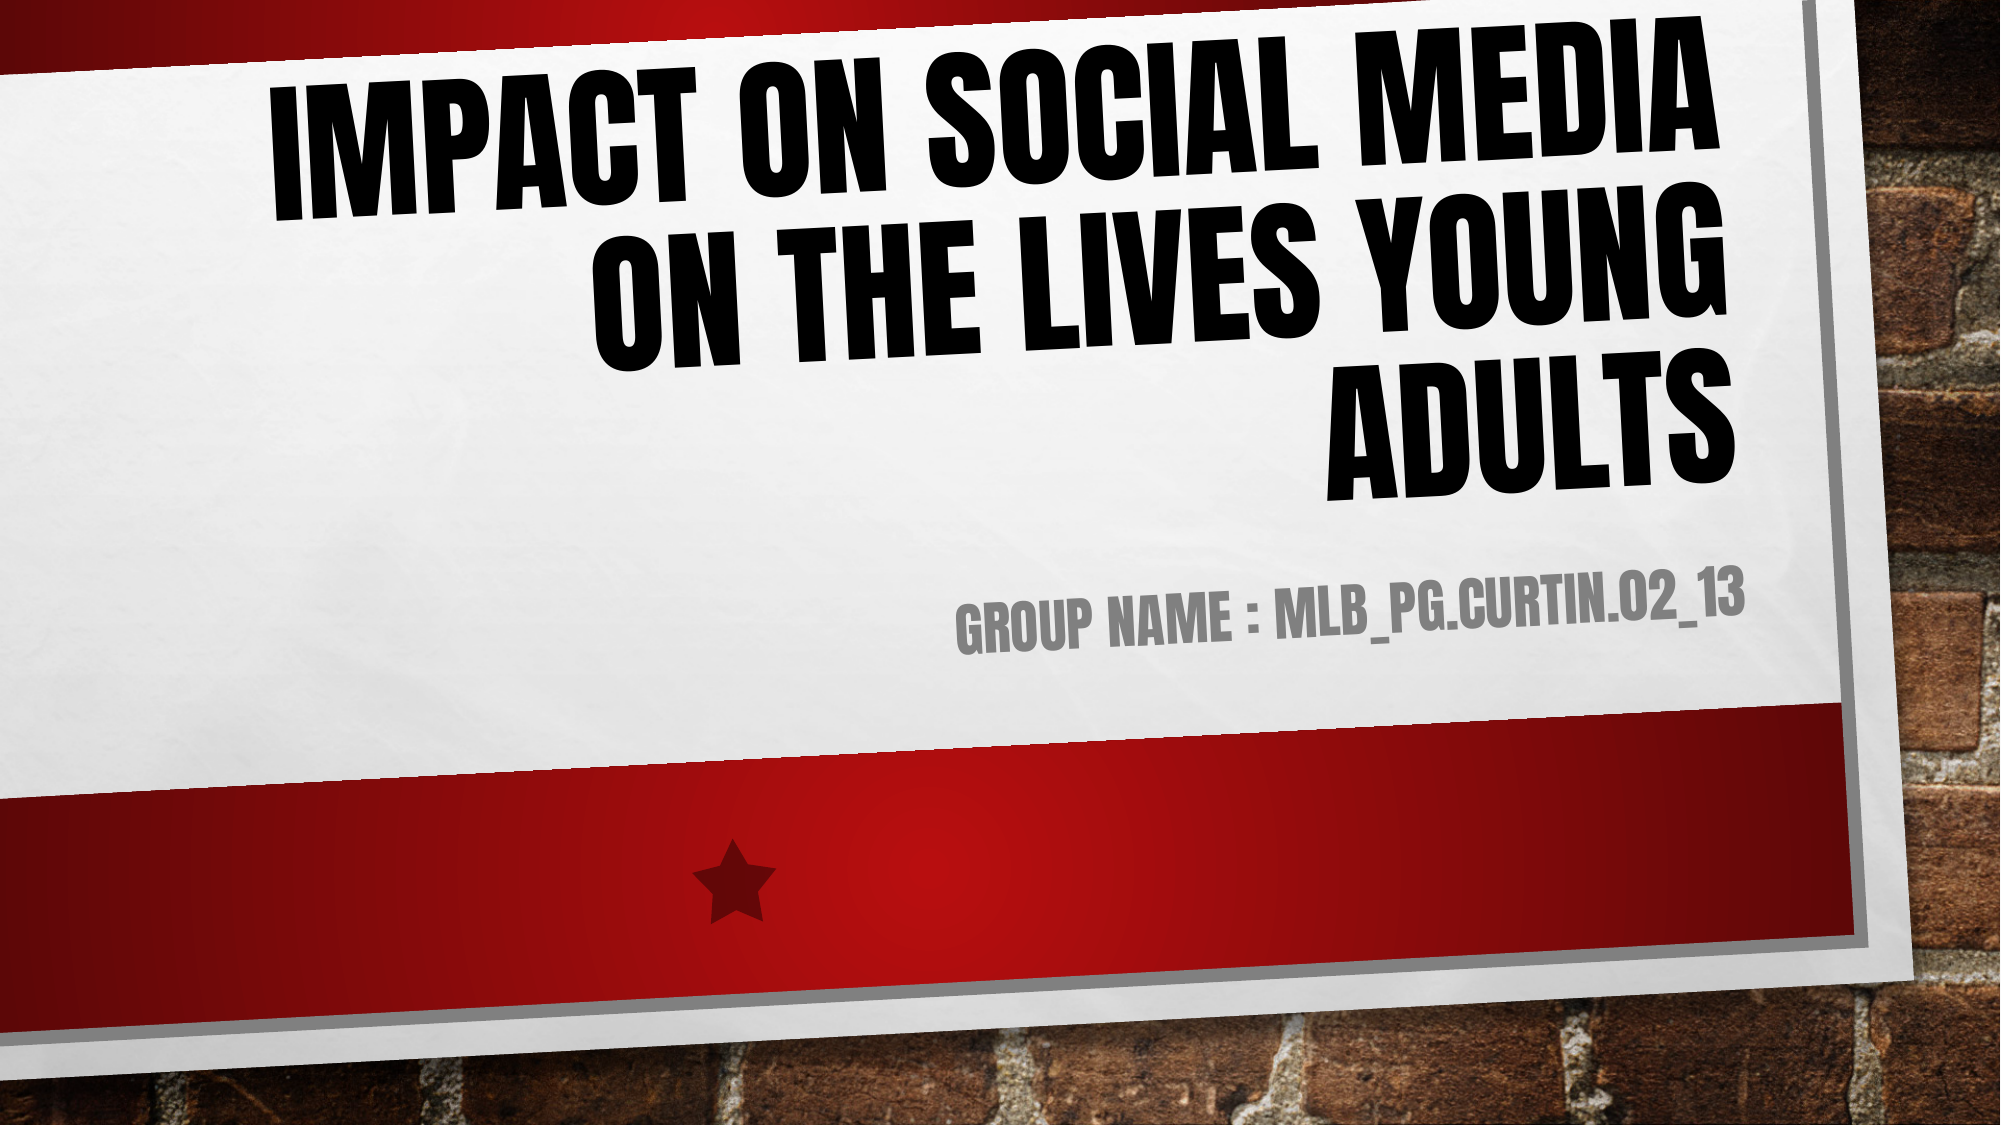

# Impact on social media on the lives young adults
Group name : mlb_pg.curtin.02_13